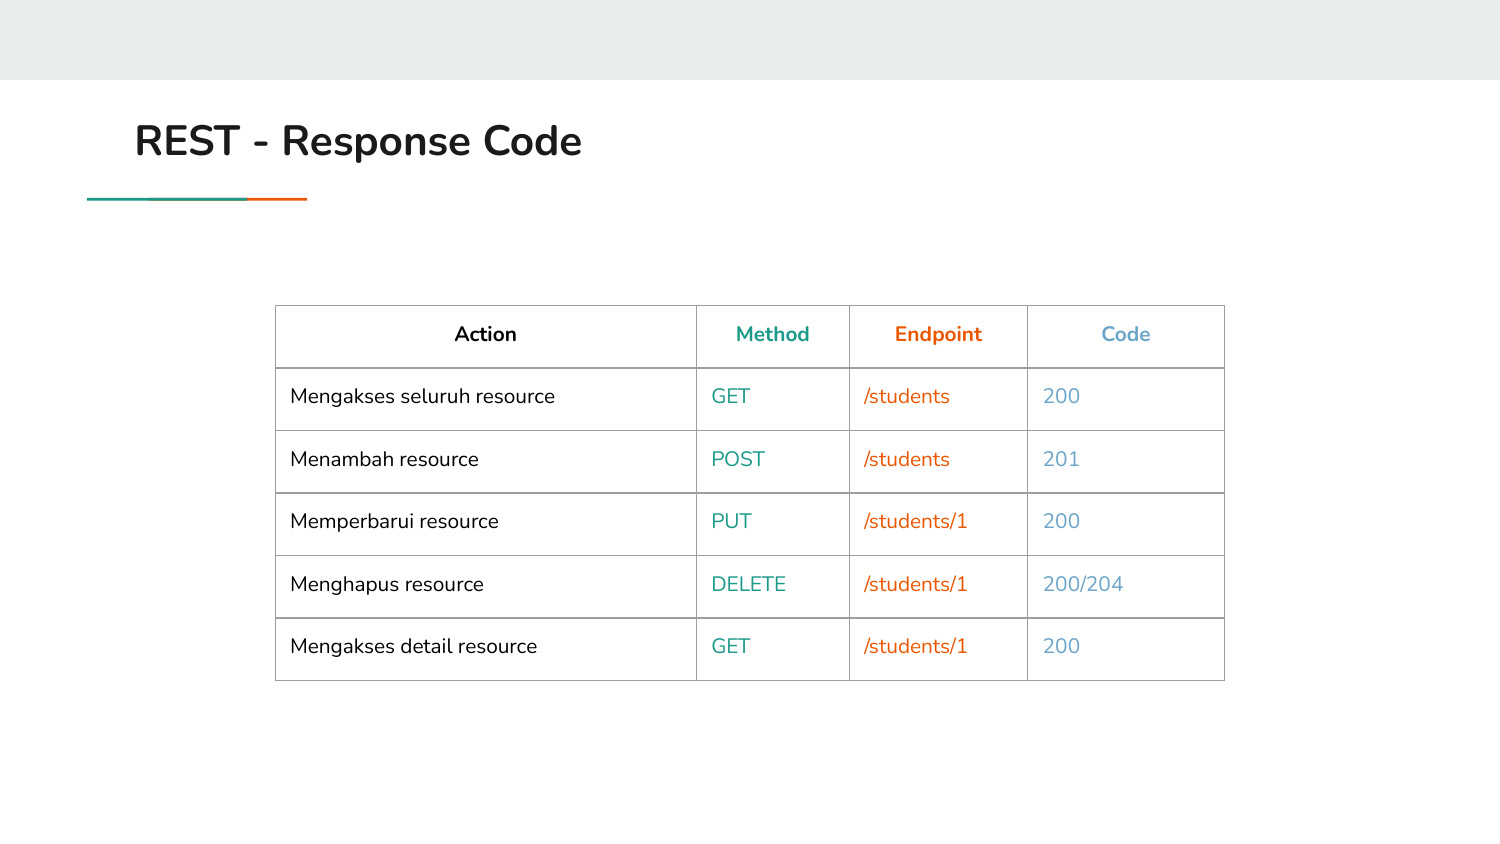

# REST - Response Code
| Action | Method | Endpoint | Code |
| --- | --- | --- | --- |
| Mengakses seluruh resource | GET | /students | 200 |
| Menambah resource | POST | /students | 201 |
| Memperbarui resource | PUT | /students/1 | 200 |
| Menghapus resource | DELETE | /students/1 | 200/204 |
| Mengakses detail resource | GET | /students/1 | 200 |